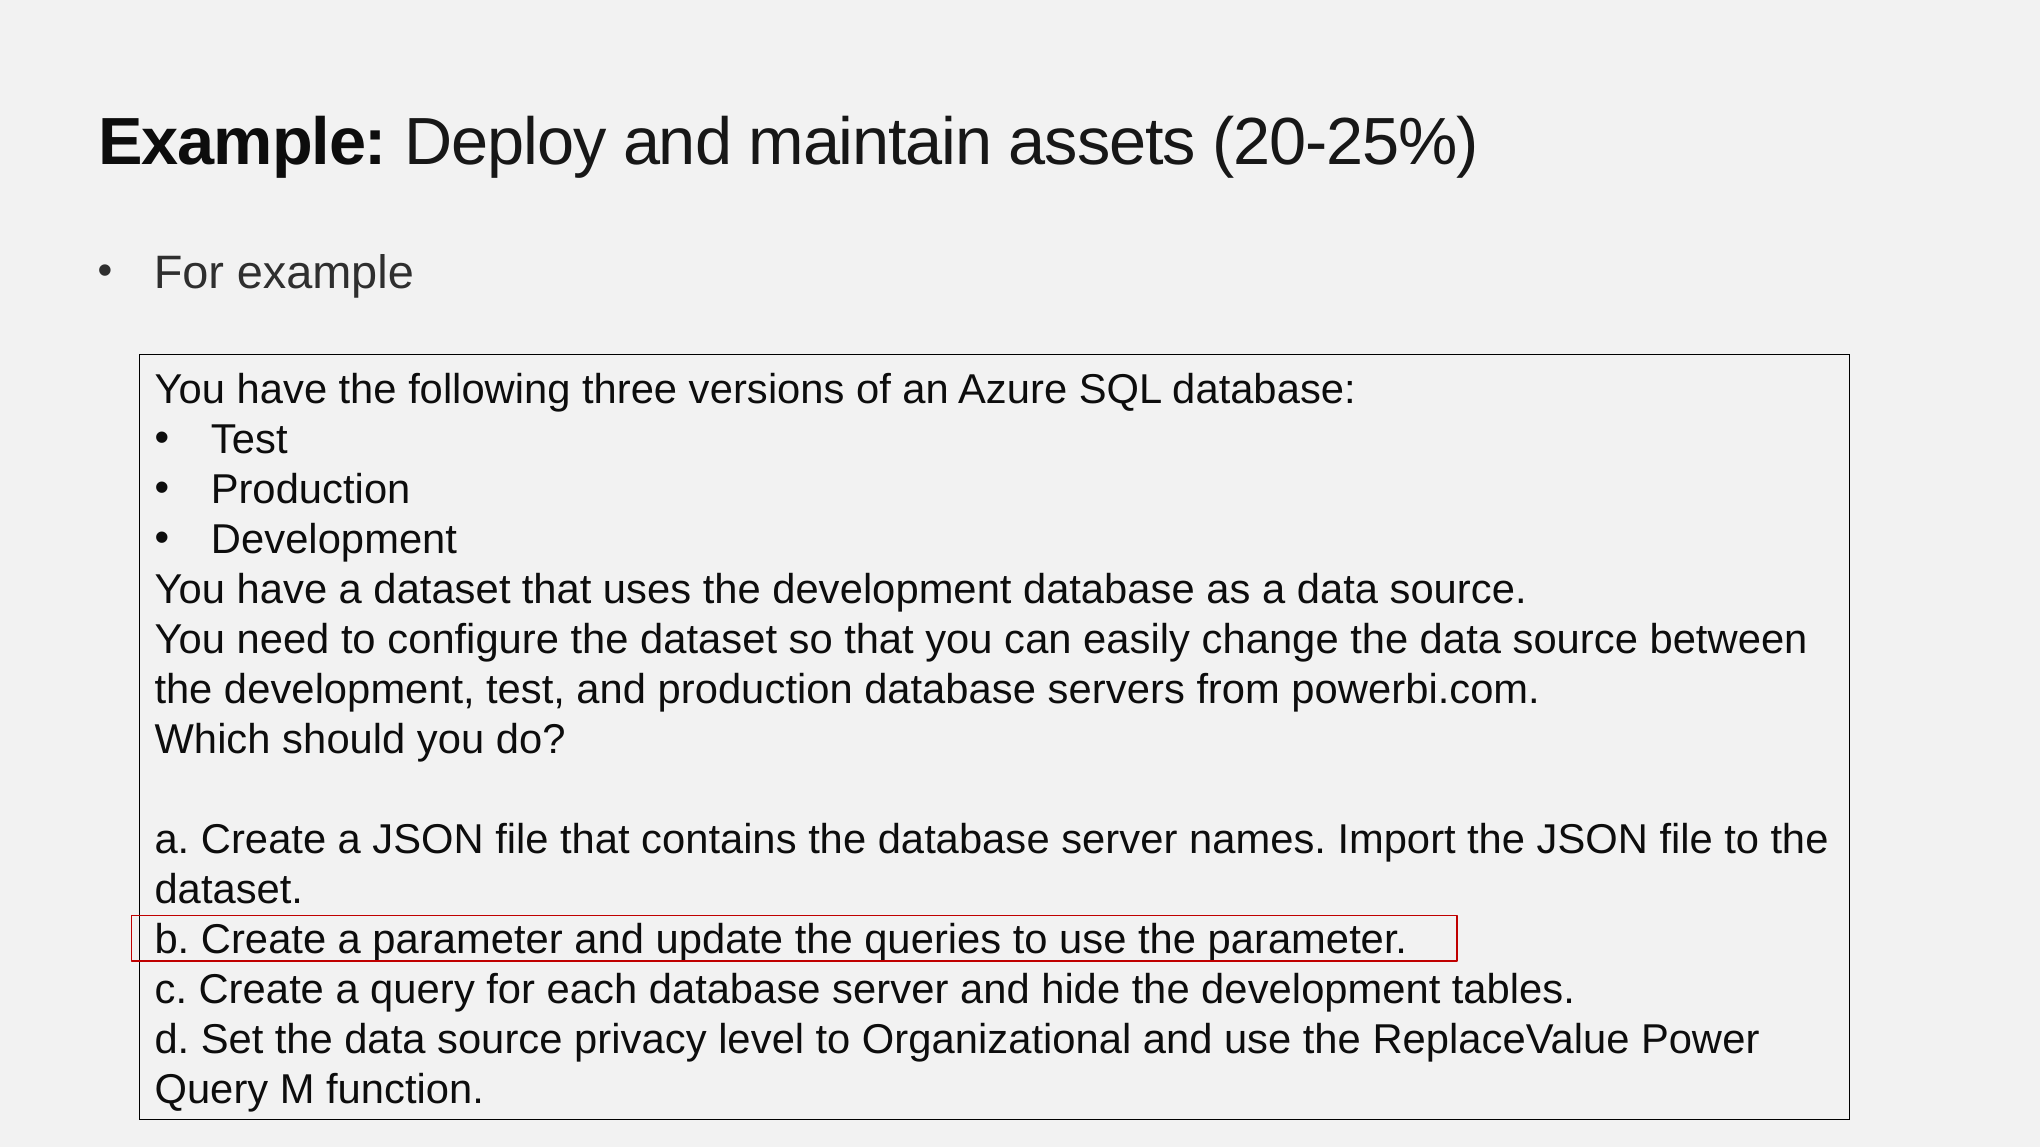

# Example: Deploy and maintain assets (20-25%)
For example

You have the following three versions of an Azure SQL database:
Test
Production
Development
You have a dataset that uses the development database as a data source.
You need to configure the dataset so that you can easily change the data source between the development, test, and production database servers from powerbi.com.
Which should you do?

a. Create a JSON file that contains the database server names. Import the JSON file to the dataset.
b. Create a parameter and update the queries to use the parameter.
c. Create a query for each database server and hide the development tables.
d. Set the data source privacy level to Organizational and use the ReplaceValue Power Query M function.